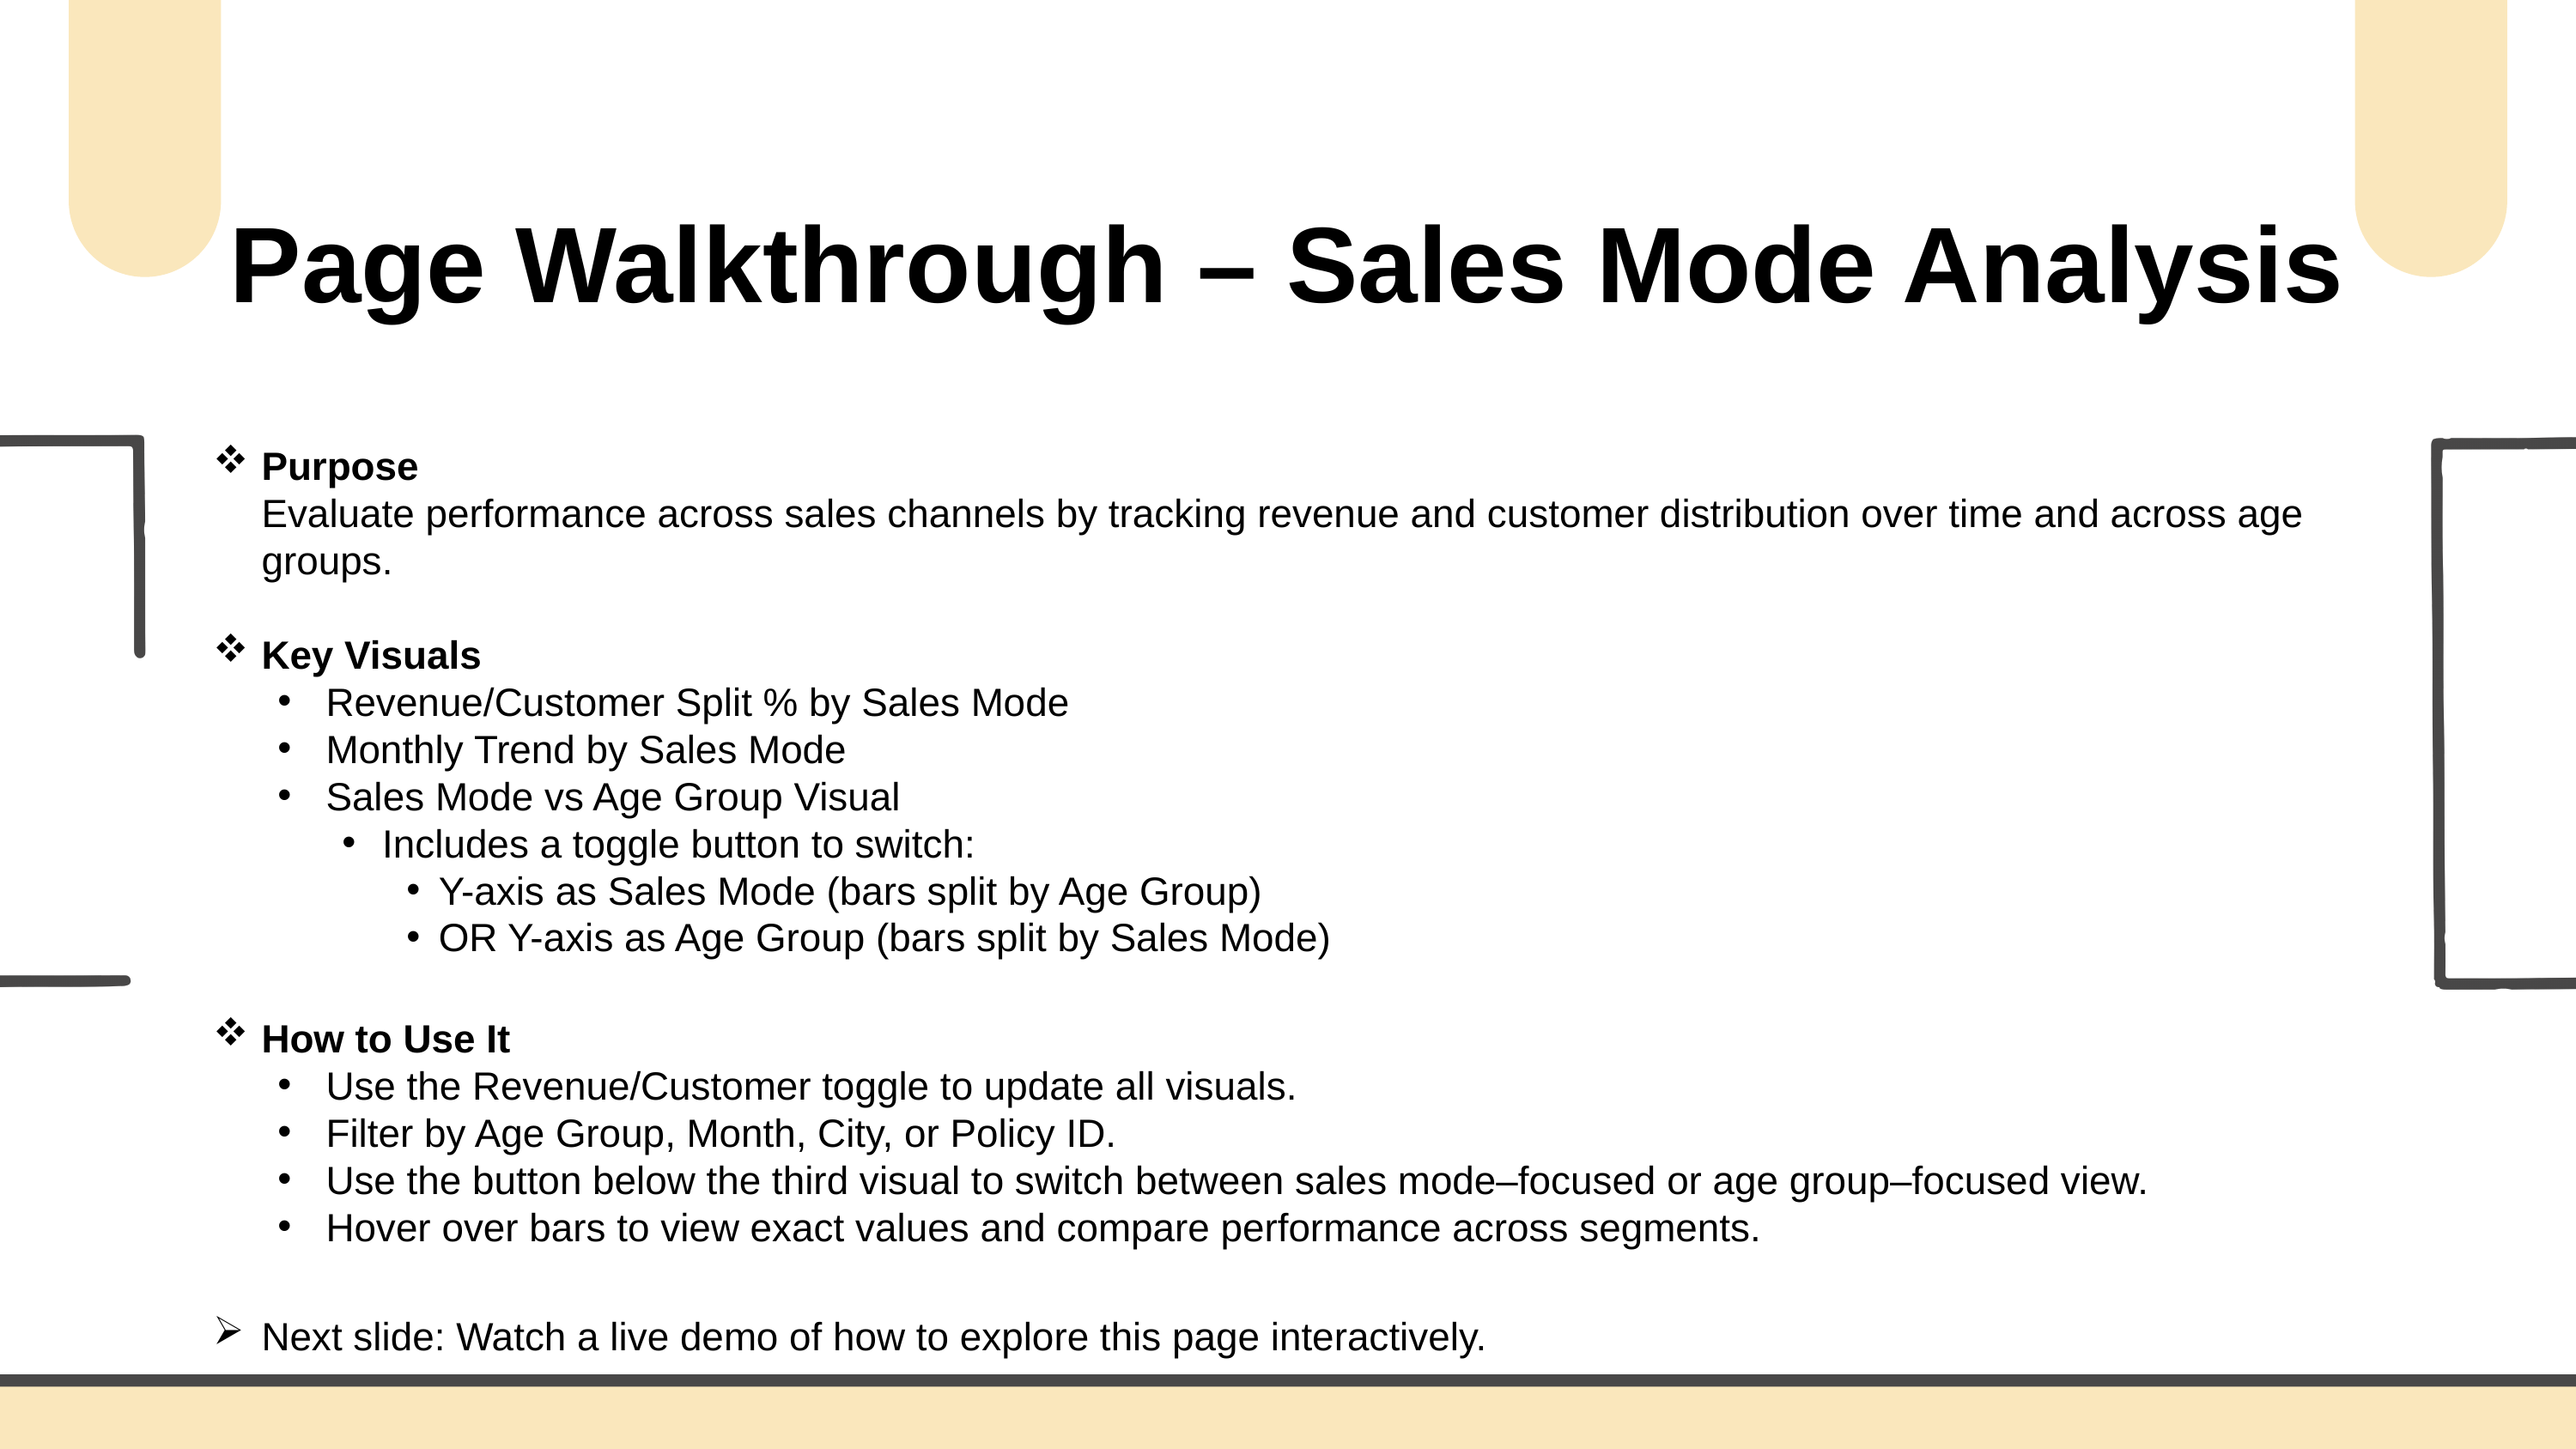

Page Walkthrough – Sales Mode Analysis

Purpose
Evaluate performance across sales channels by tracking revenue and customer distribution over time and across age groups.

Key Visuals
Revenue/Customer Split % by Sales Mode
Monthly Trend by Sales Mode
Sales Mode vs Age Group Visual
Includes a toggle button to switch:
Y-axis as Sales Mode (bars split by Age Group)
OR Y-axis as Age Group (bars split by Sales Mode)

How to Use It
Use the Revenue/Customer toggle to update all visuals.
Filter by Age Group, Month, City, or Policy ID.
Use the button below the third visual to switch between sales mode–focused or age group–focused view.
Hover over bars to view exact values and compare performance across segments.

Next slide: Watch a live demo of how to explore this page interactively.